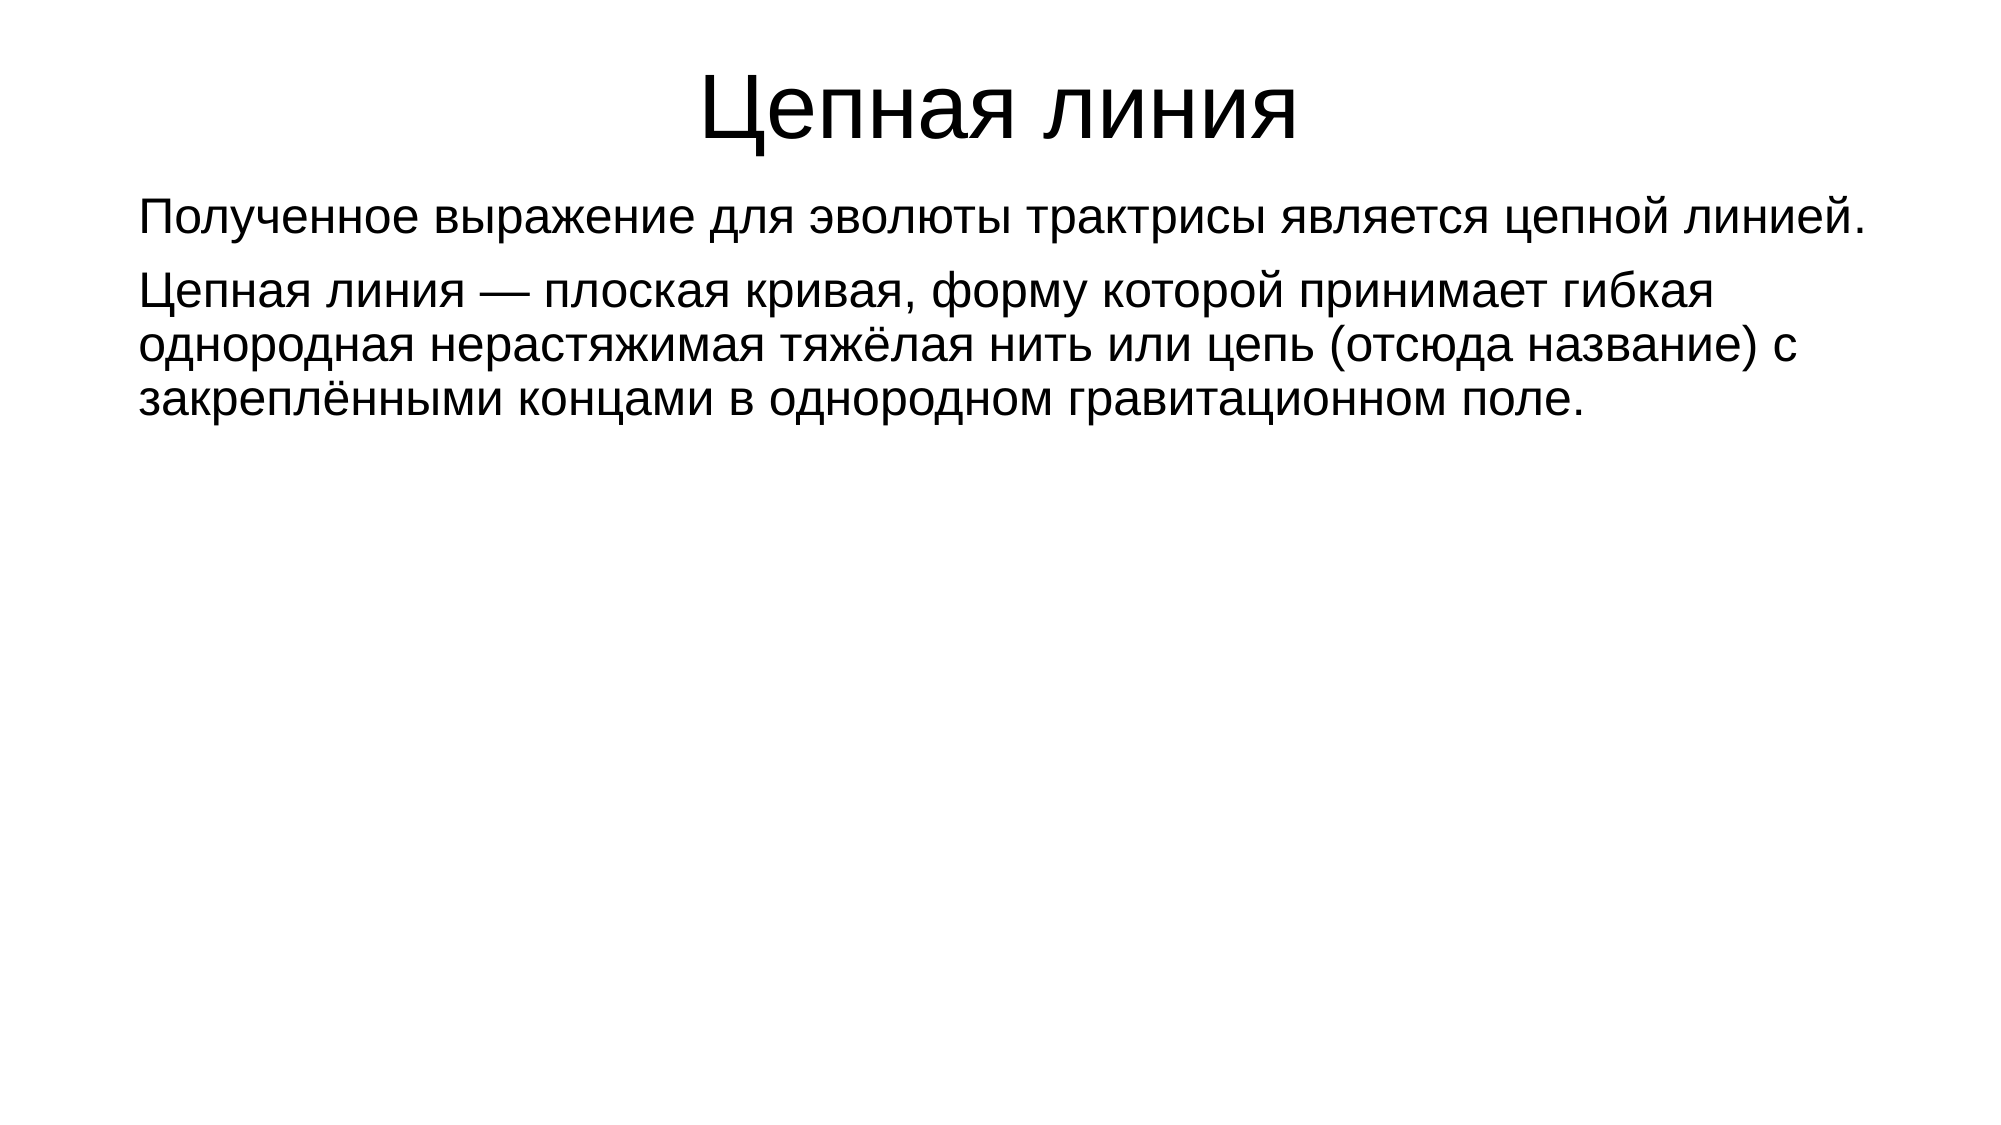

# Цепная линия
Полученное выражение для эволюты трактрисы является цепной линией.
Цепная линия — плоская кривая, форму которой принимает гибкая однородная нерастяжимая тяжёлая нить или цепь (отсюда название) с закреплёнными концами в однородном гравитационном поле.